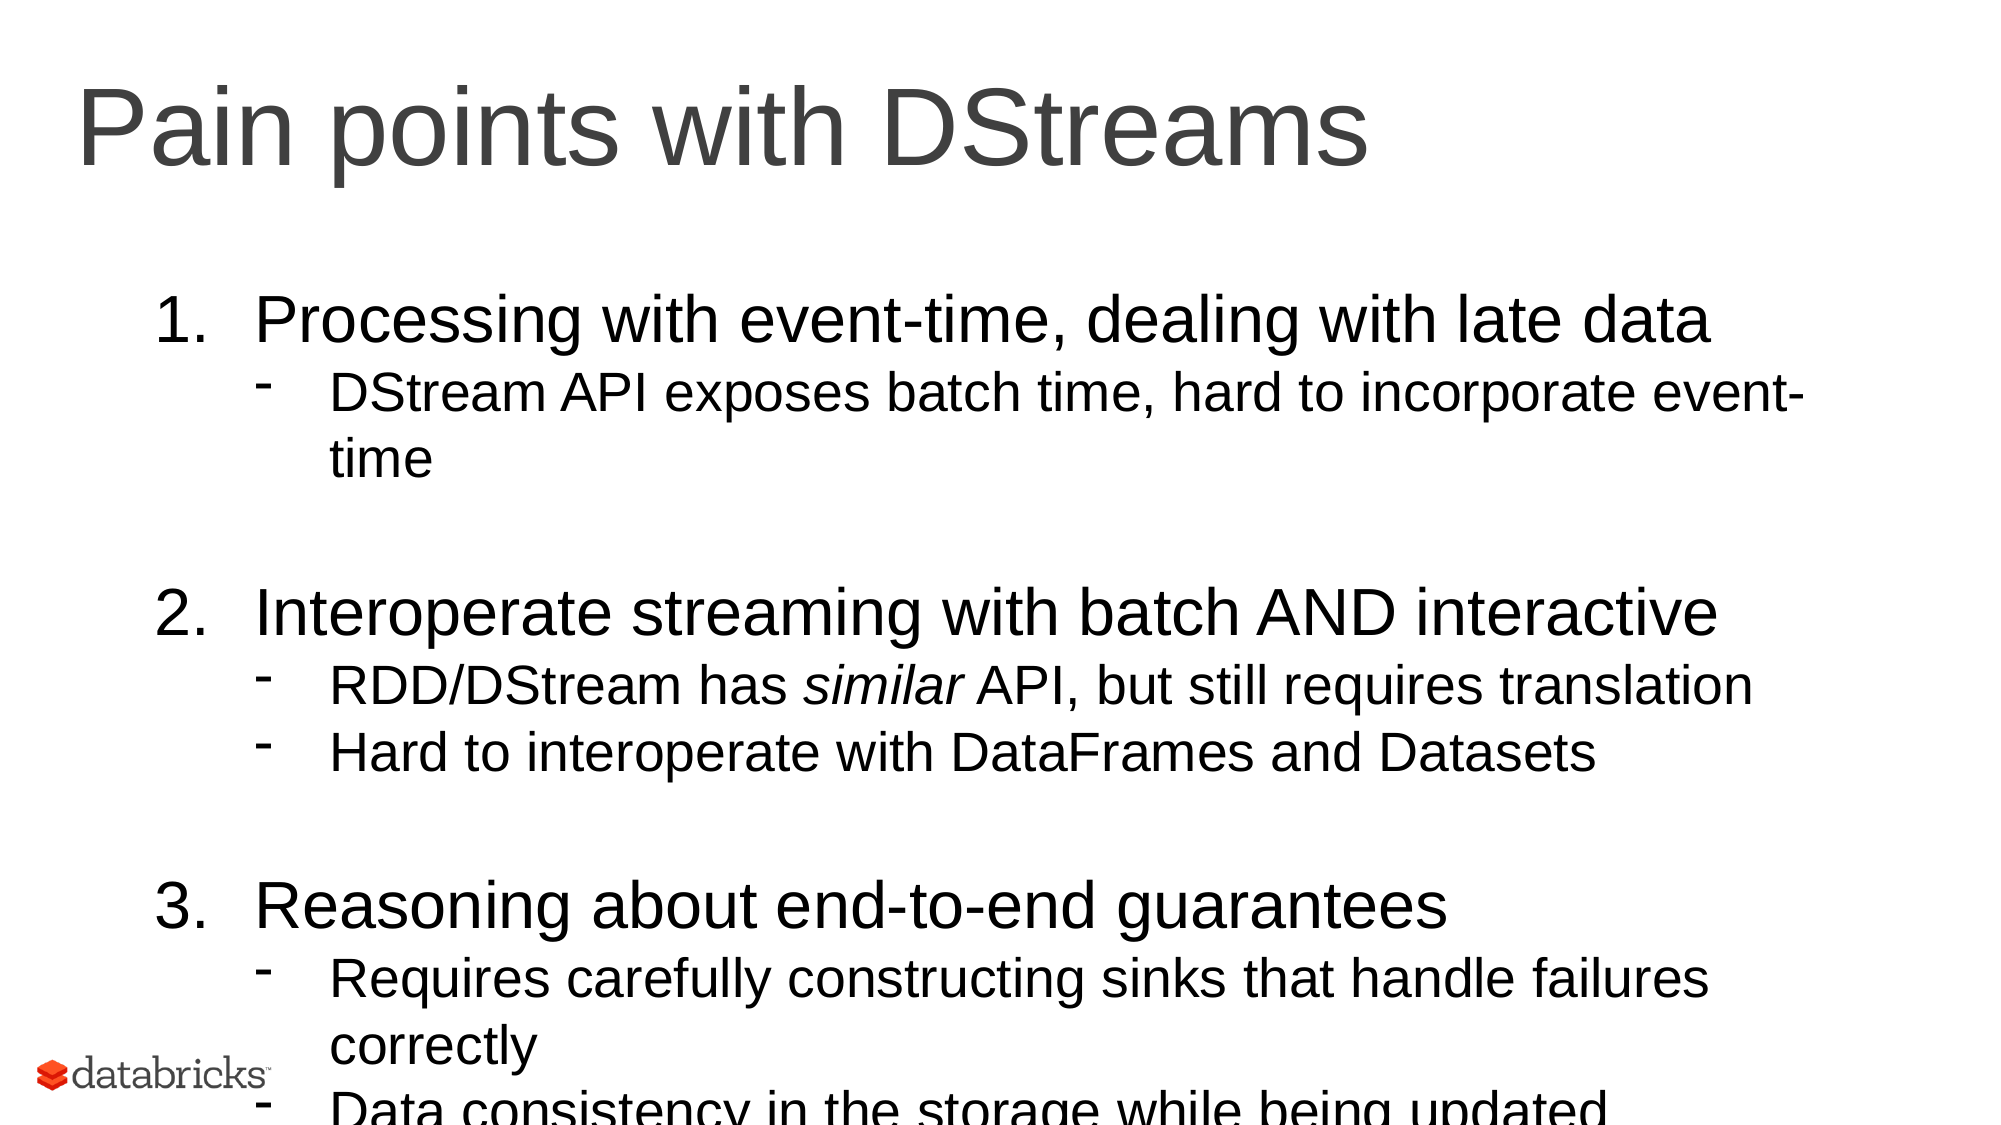

# Pain points with DStreams
Processing with event-time, dealing with late data
DStream API exposes batch time, hard to incorporate event-time

Interoperate streaming with batch AND interactive
RDD/DStream has similar API, but still requires translation
Hard to interoperate with DataFrames and Datasets

Reasoning about end-to-end guarantees
Requires carefully constructing sinks that handle failures correctly
Data consistency in the storage while being updated